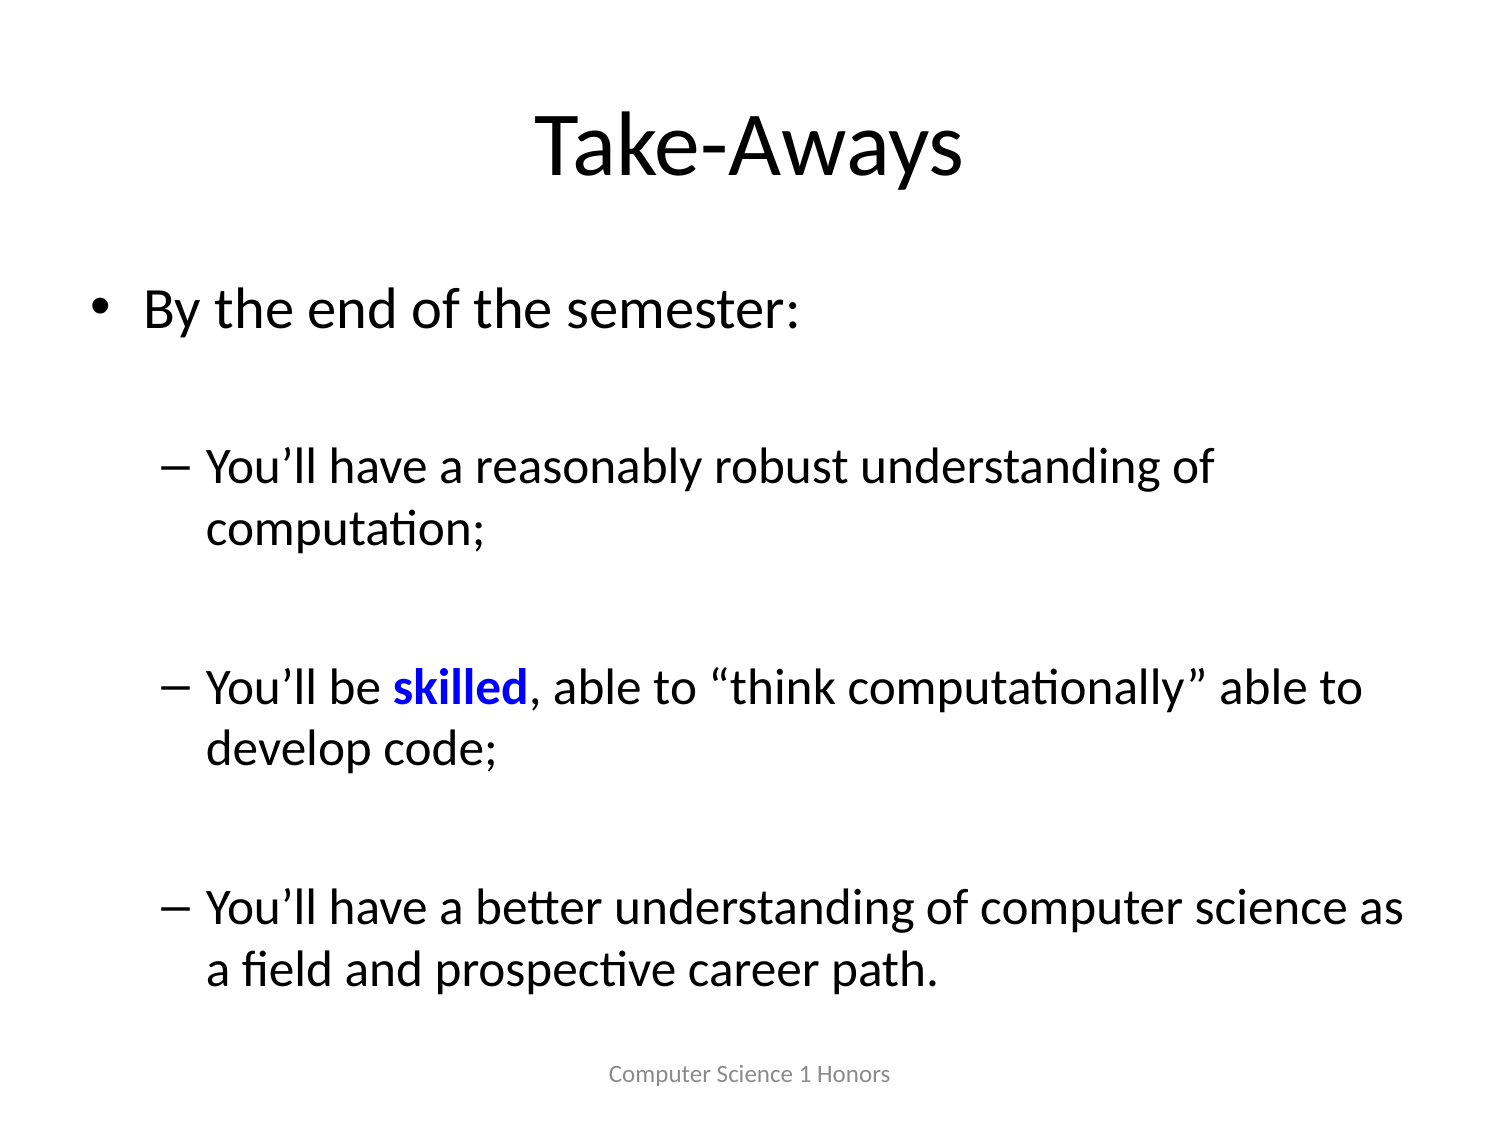

# Take-Aways
By the end of the semester:

You’ll have a reasonably robust understanding of computation;

You’ll be skilled, able to “think computationally” able to develop code;

You’ll have a better understanding of computer science as a field and prospective career path.
Computer Science 1 Honors